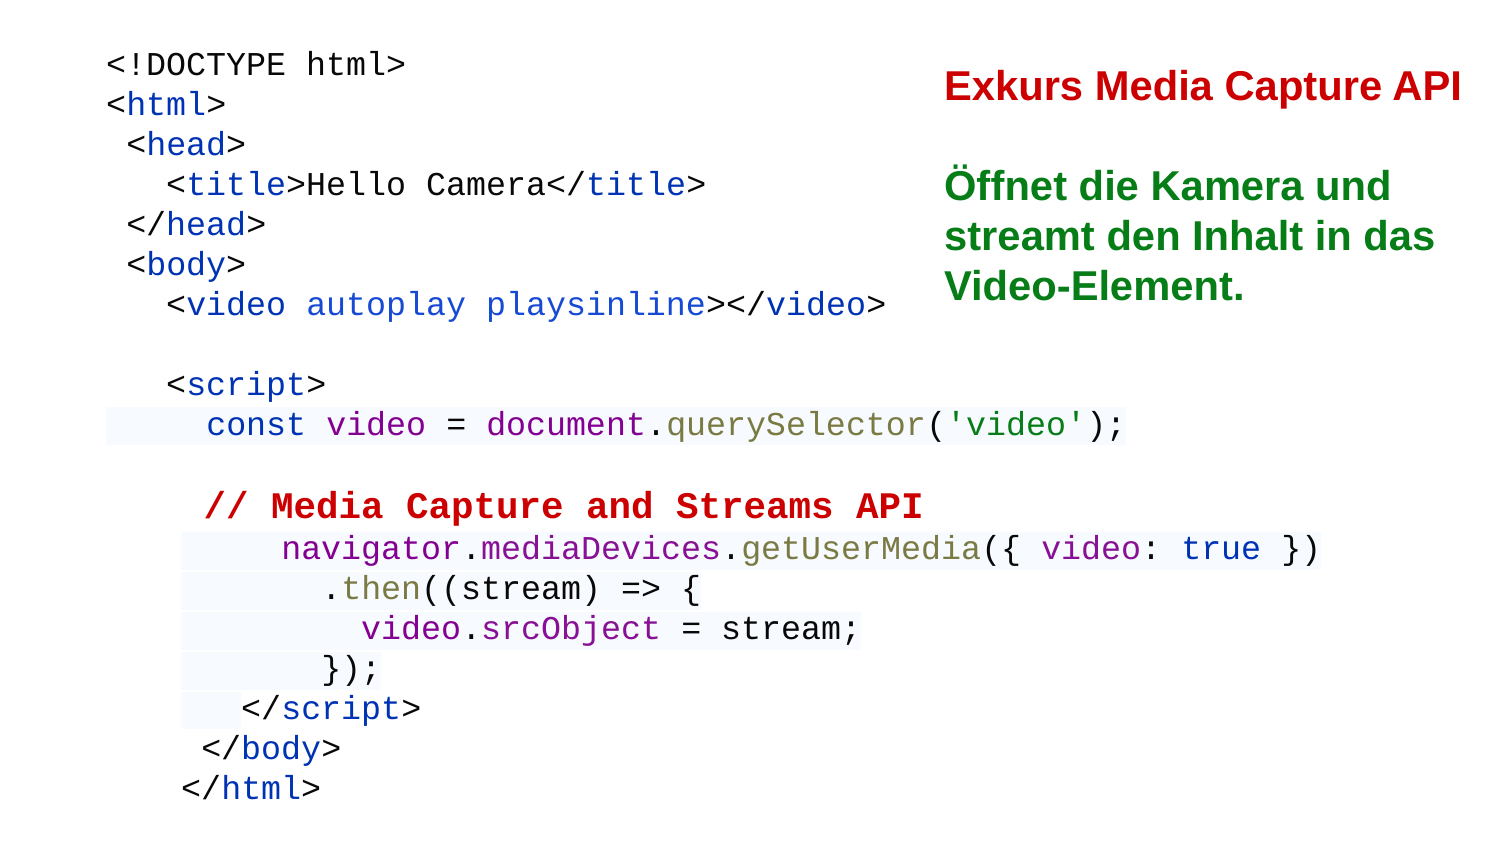

<!DOCTYPE html>
<html>
 <head>
   <title>Hello Camera</title>
 </head>
 <body>
   <video autoplay playsinline></video>

   <script>
     const video = document.querySelector('video');

 // Media Capture and Streams API
     navigator.mediaDevices.getUserMedia({ video: true })
       .then((stream) => {
         video.srcObject = stream;
       });
   </script>
 </body>
</html>

Exkurs Media Capture API
Öffnet die Kamera und streamt den Inhalt in das Video-Element.